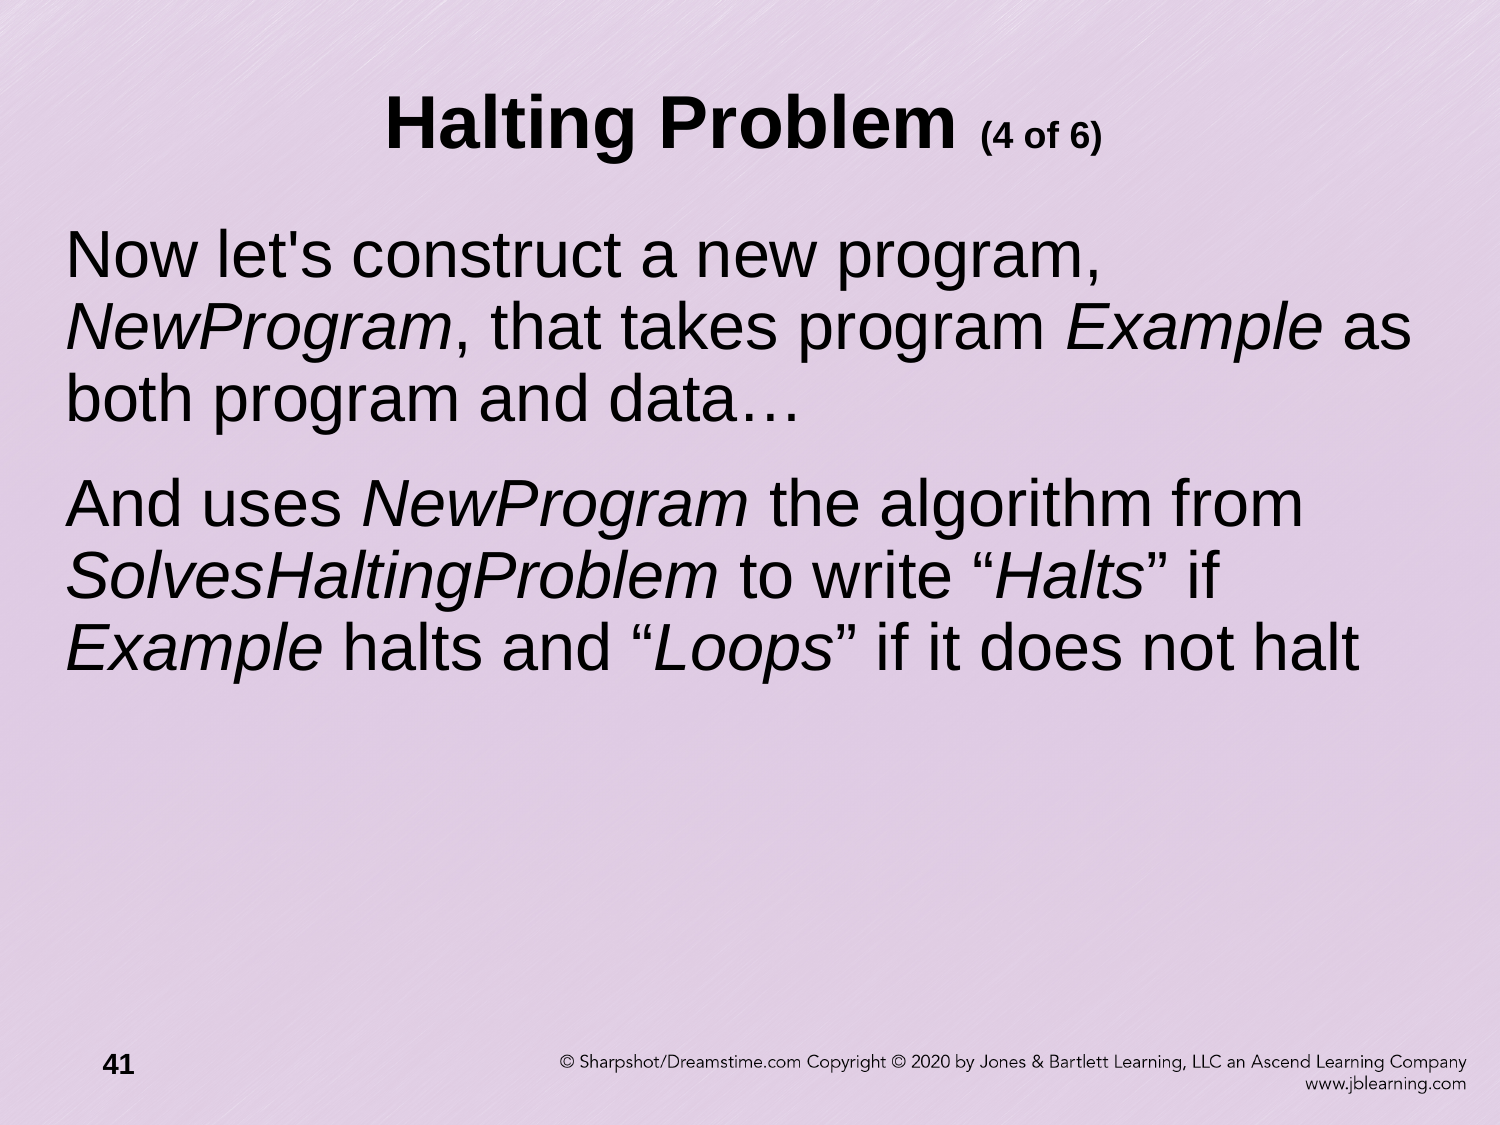

# Halting Problem (4 of 6)
Now let's construct a new program, NewProgram, that takes program Example as both program and data…
And uses NewProgram the algorithm from SolvesHaltingProblem to write “Halts” if Example halts and “Loops” if it does not halt
41